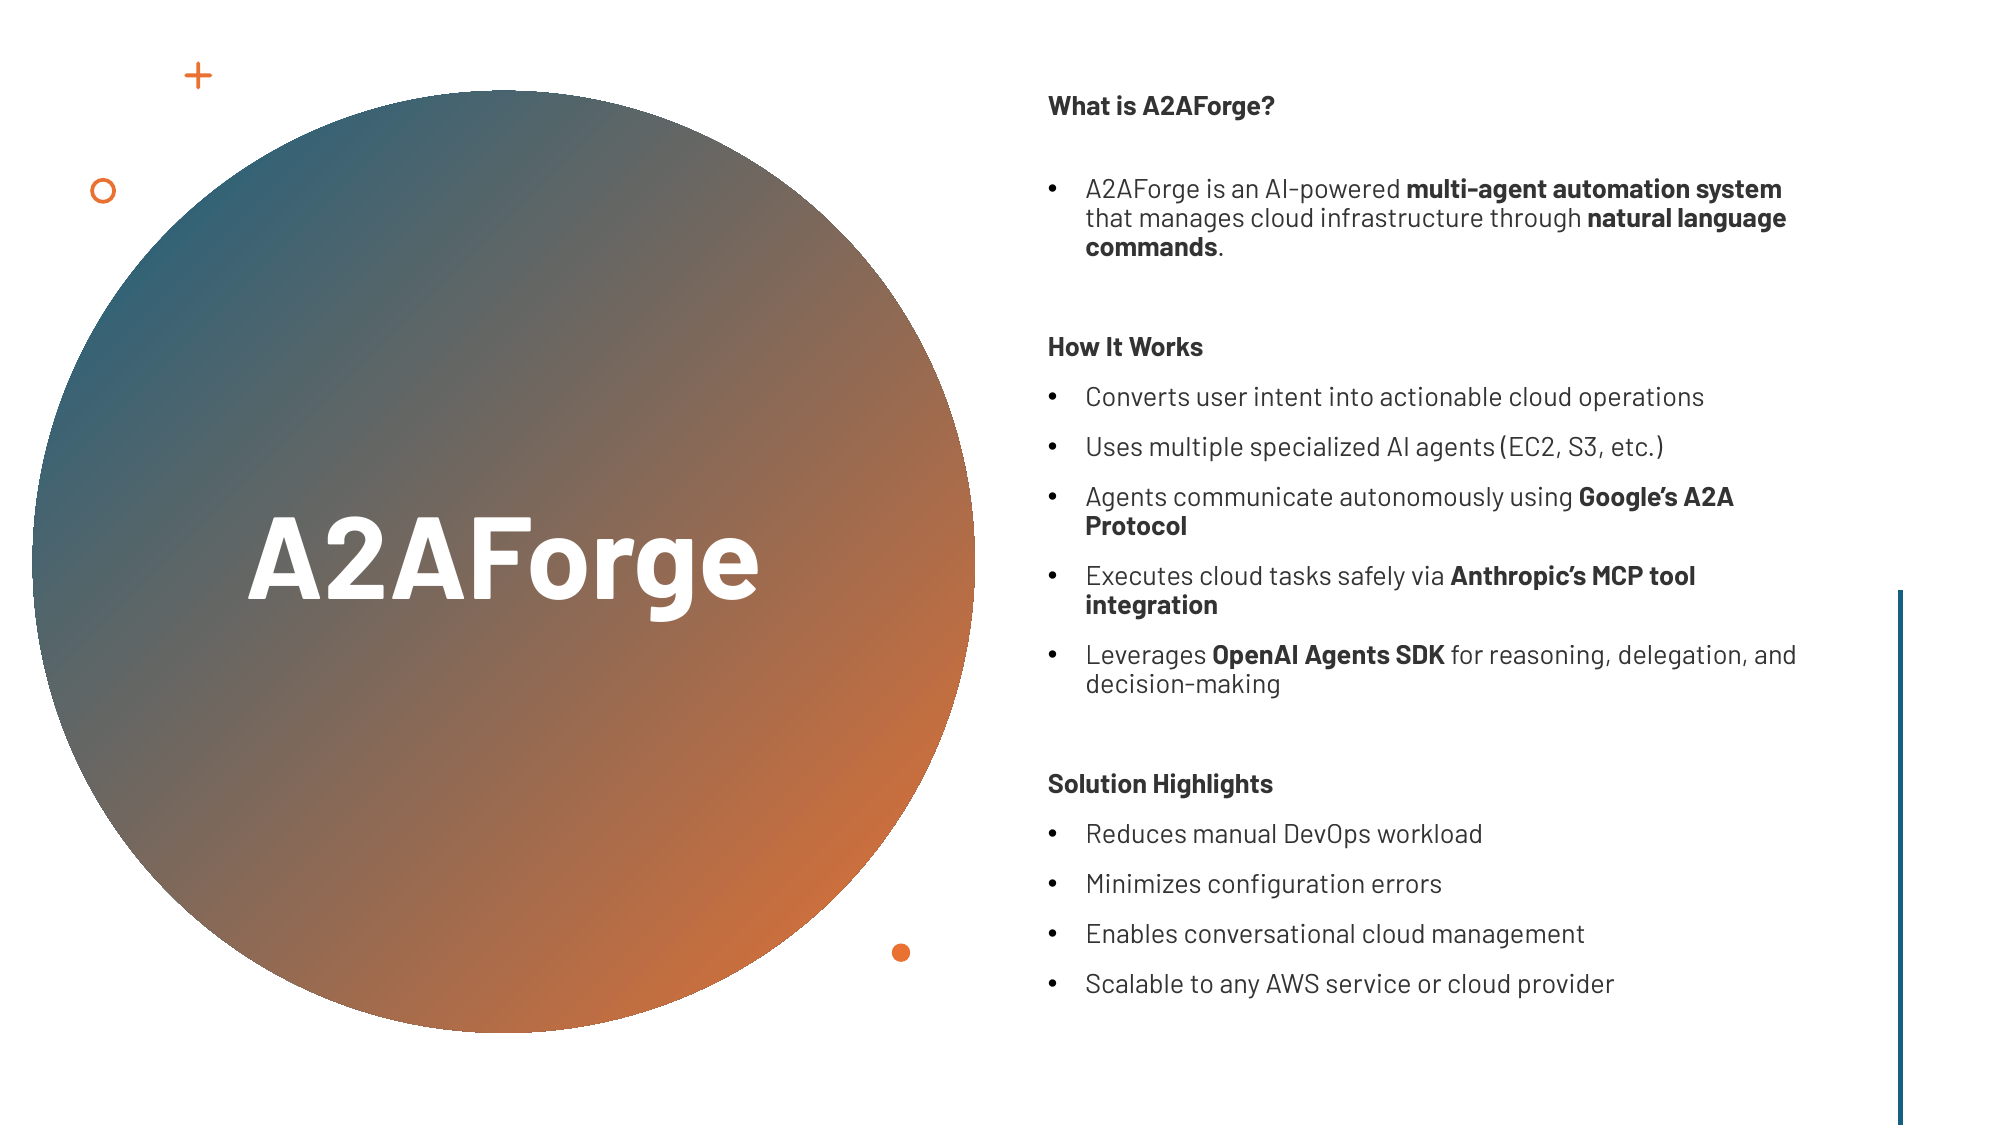

What is A2AForge?
A2AForge is an AI-powered multi-agent automation system that manages cloud infrastructure through natural language commands.

How It Works
Converts user intent into actionable cloud operations
Uses multiple specialized AI agents (EC2, S3, etc.)
Agents communicate autonomously using Google’s A2A Protocol
Executes cloud tasks safely via Anthropic’s MCP tool integration
Leverages OpenAI Agents SDK for reasoning, delegation, and decision-making

Solution Highlights
Reduces manual DevOps workload
Minimizes configuration errors
Enables conversational cloud management
Scalable to any AWS service or cloud provider

# A2AForge